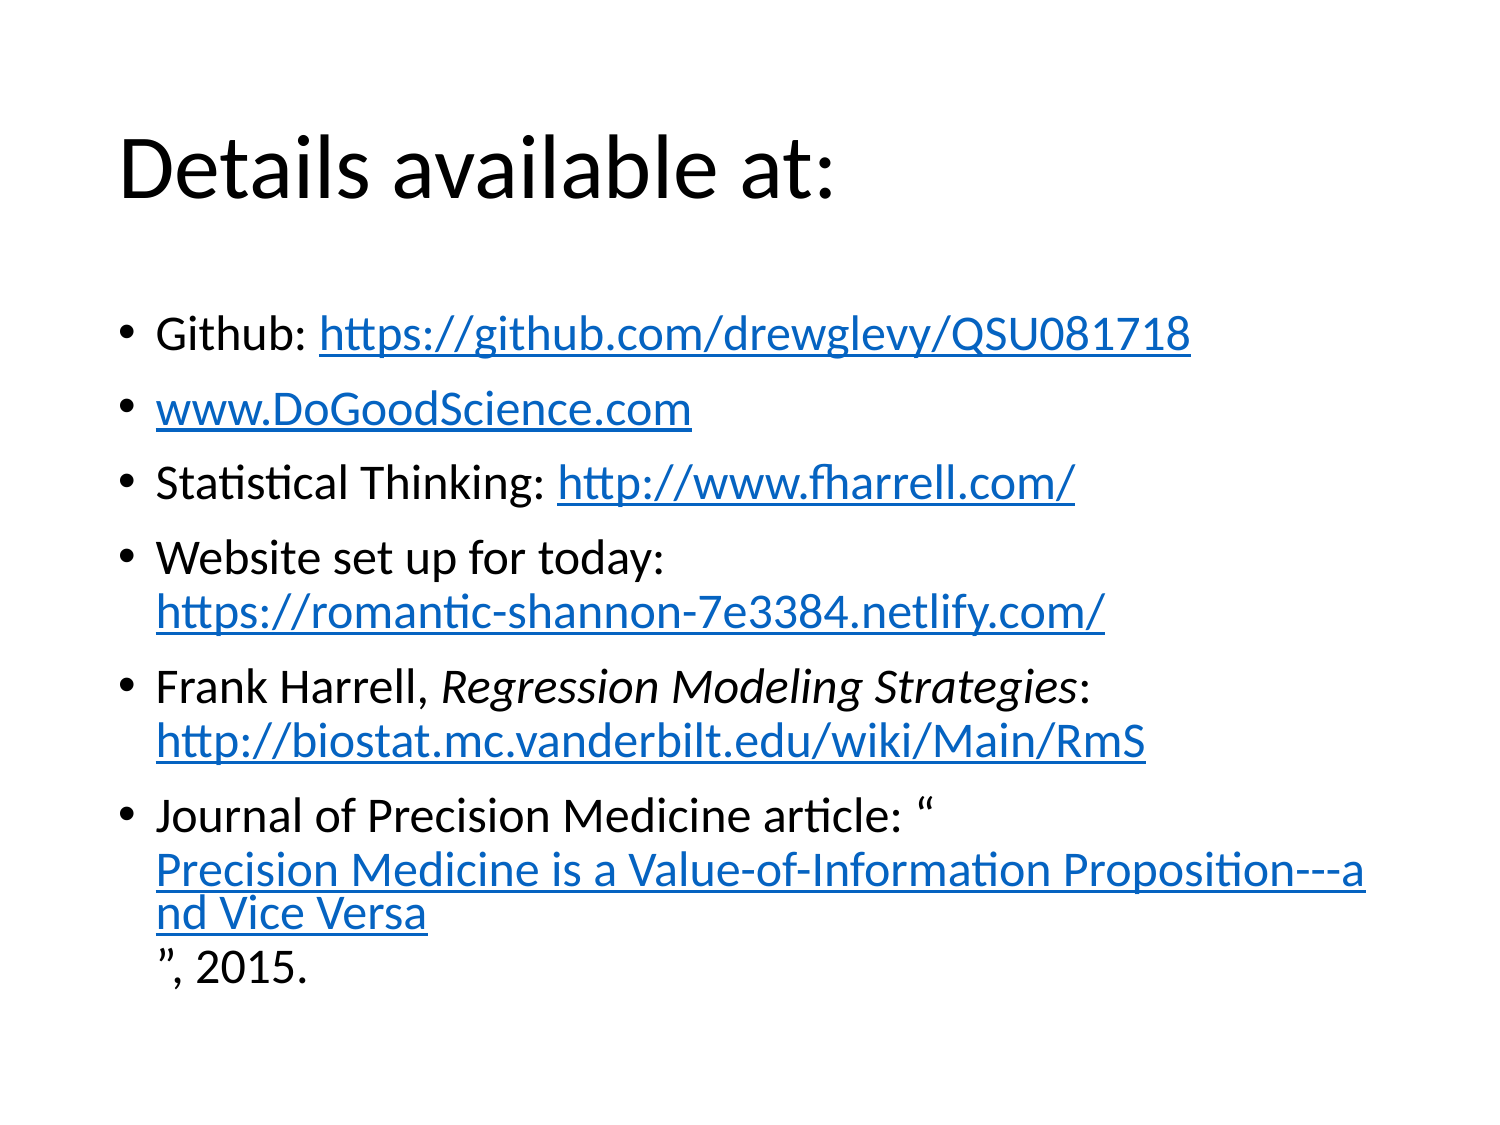

# Details available at:
Github: https://github.com/drewglevy/QSU081718
www.DoGoodScience.com
Statistical Thinking: http://www.fharrell.com/
Website set up for today: https://romantic-shannon-7e3384.netlify.com/
Frank Harrell, Regression Modeling Strategies: http://biostat.mc.vanderbilt.edu/wiki/Main/RmS
Journal of Precision Medicine article: “Precision Medicine is a Value-of-Information Proposition---and Vice Versa”, 2015.